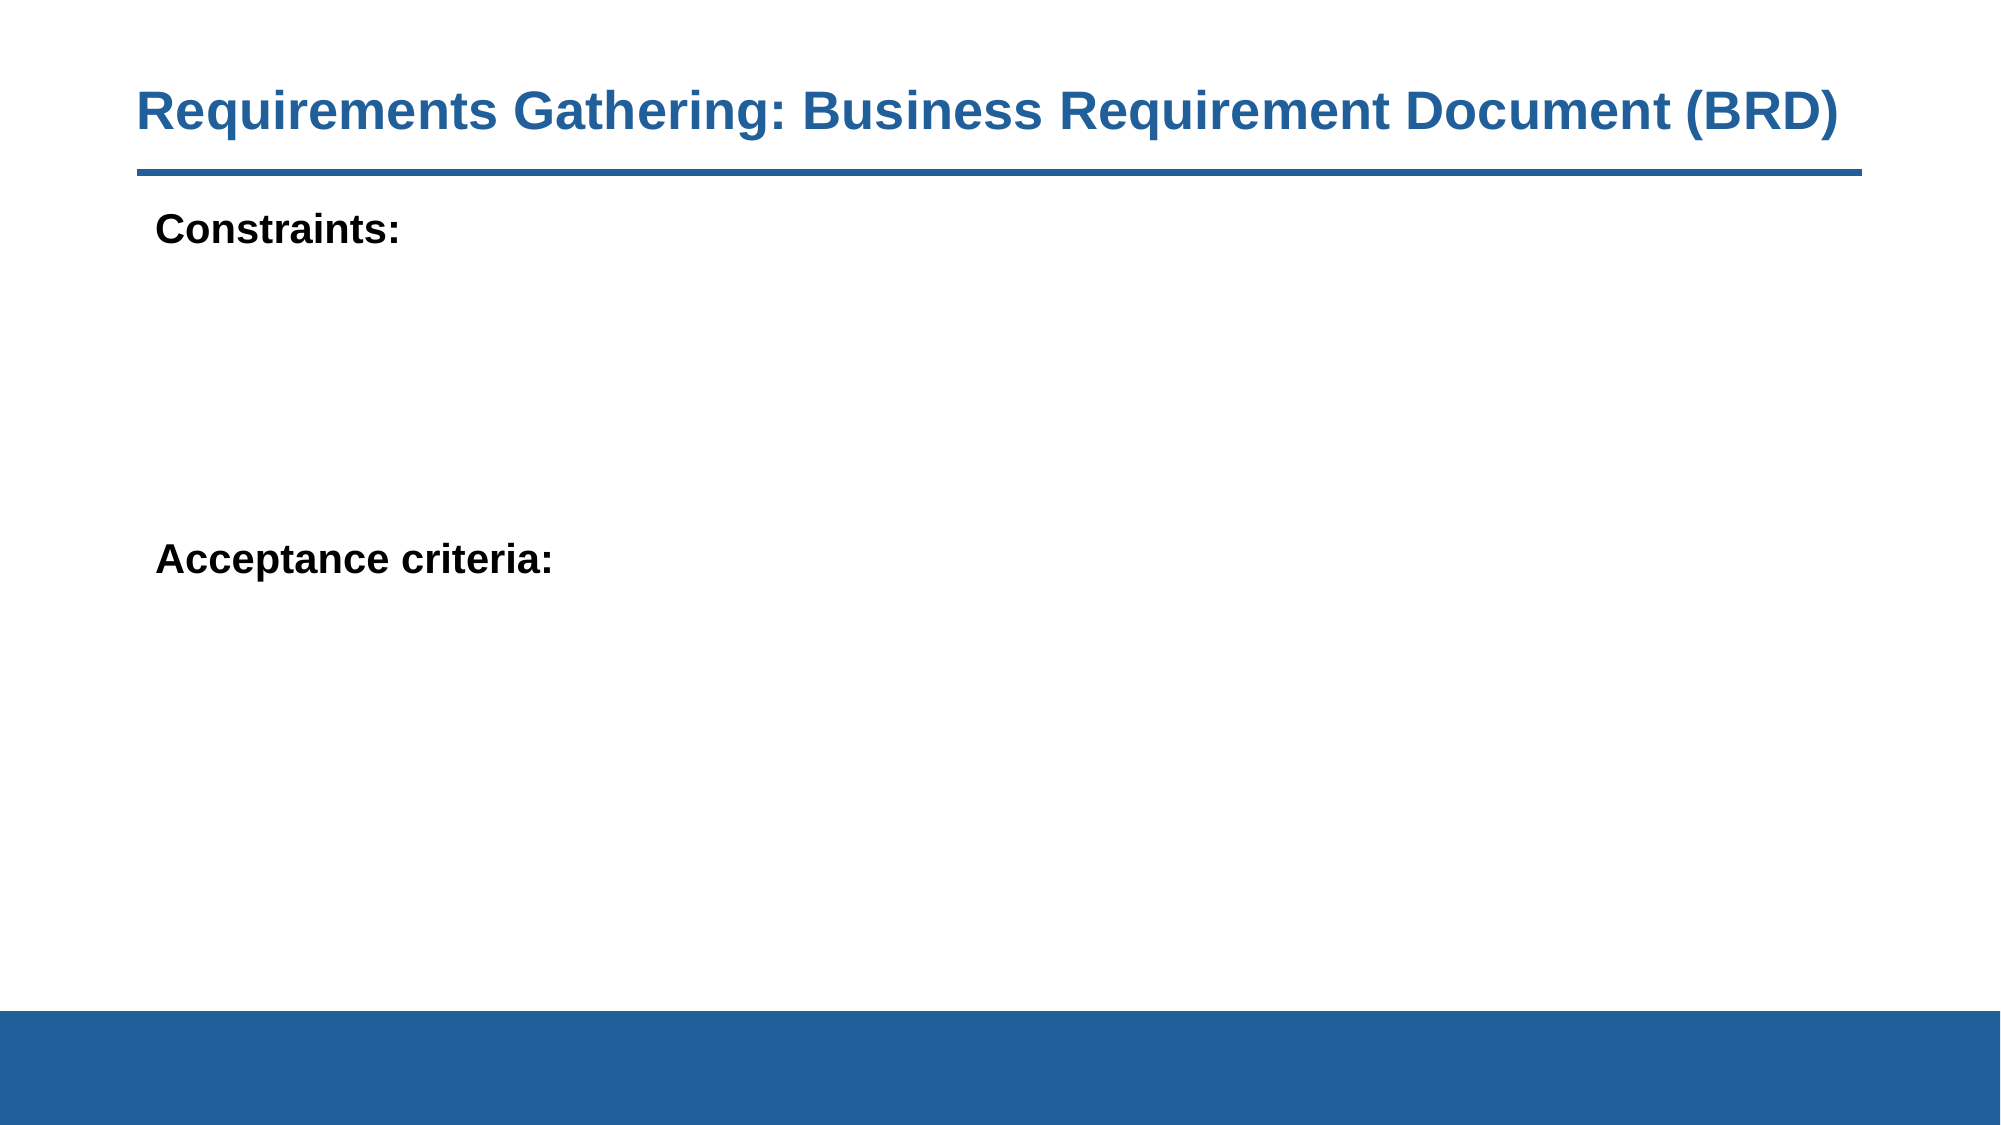

# Requirements Gathering: Business Requirement Document (BRD)
Constraints:

Acceptance criteria: